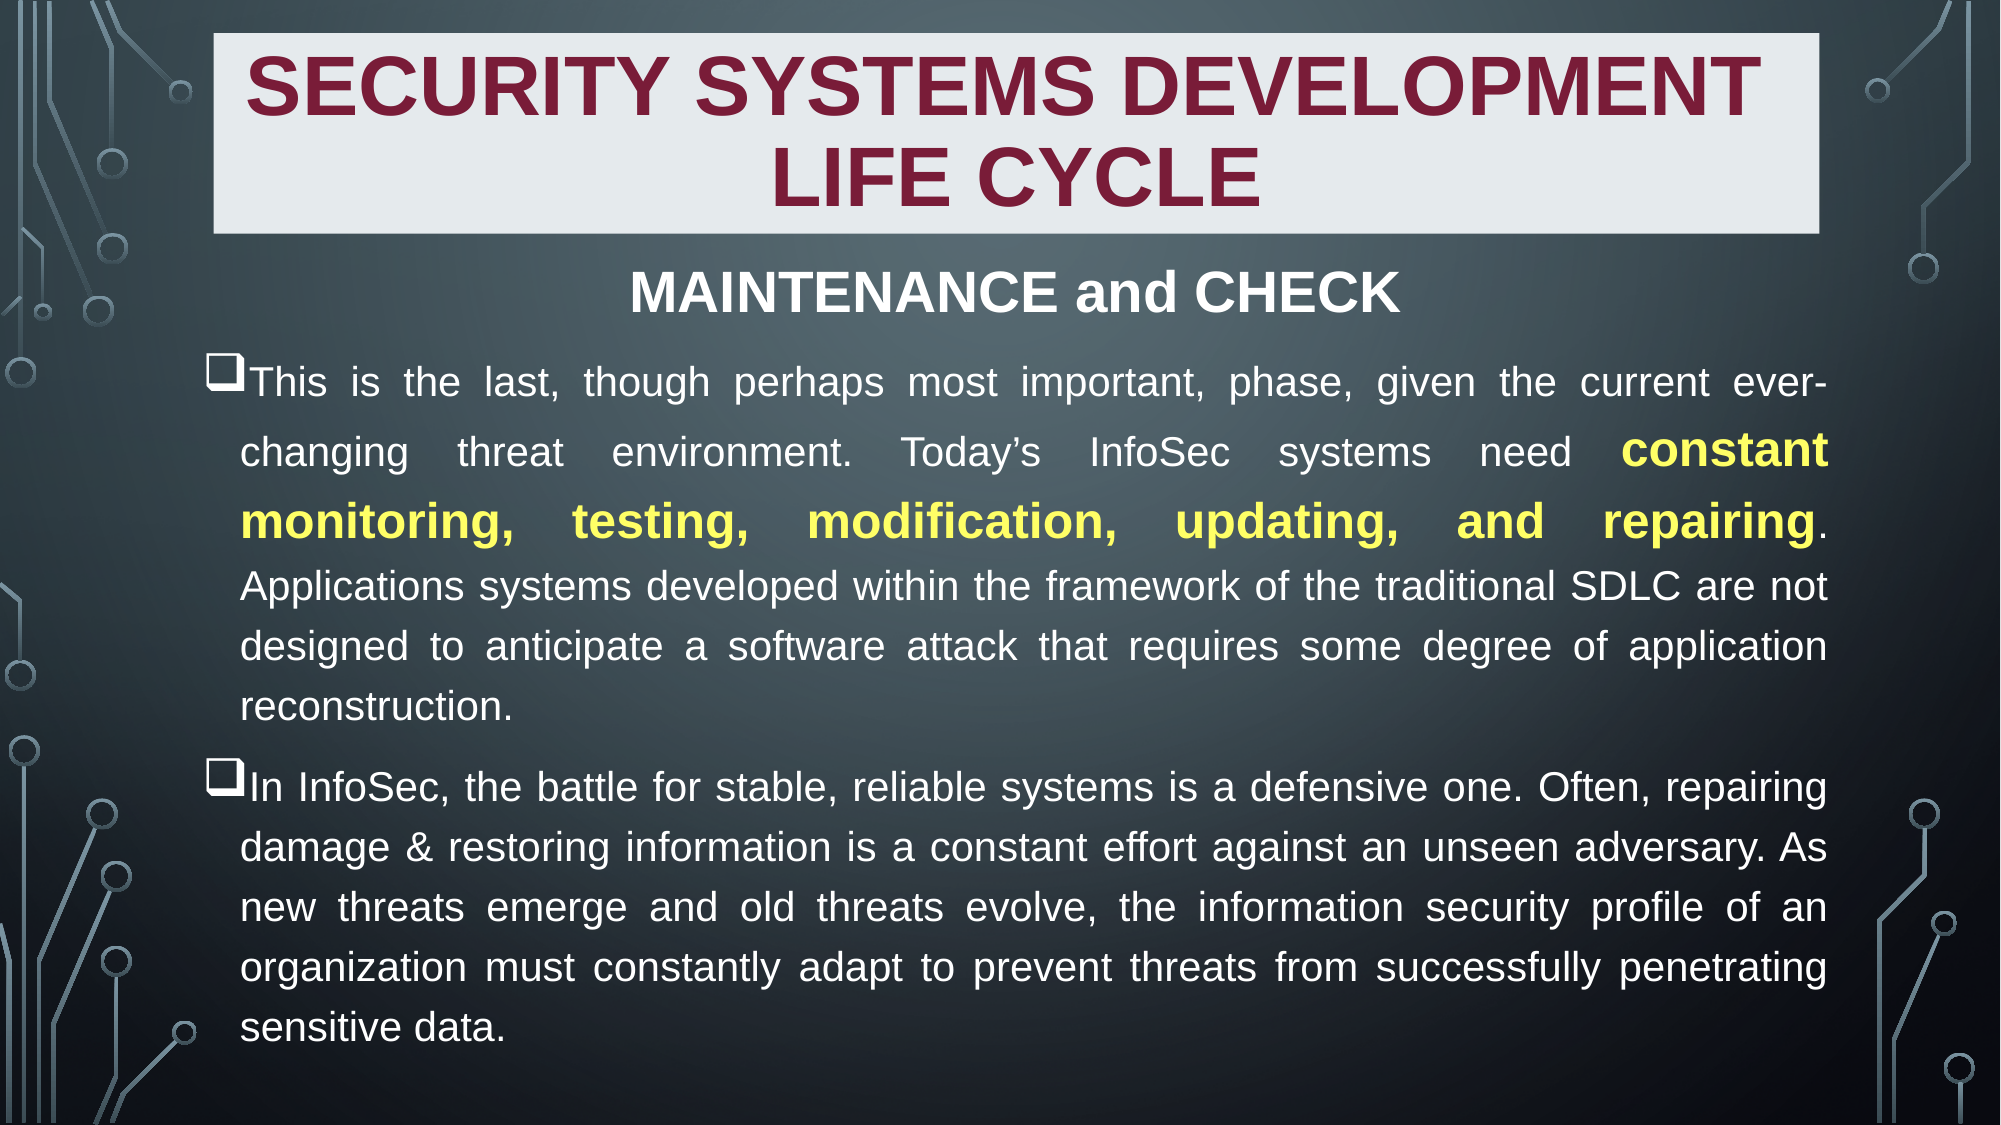

# security systems development life cycle
MAINTENANCE and CHECK
This is the last, though perhaps most important, phase, given the current ever-changing threat environment. Today’s InfoSec systems need constant monitoring, testing, modification, updating, and repairing. Applications systems developed within the framework of the traditional SDLC are not designed to anticipate a software attack that requires some degree of application reconstruction.
In InfoSec, the battle for stable, reliable systems is a defensive one. Often, repairing damage & restoring information is a constant effort against an unseen adversary. As new threats emerge and old threats evolve, the information security profile of an organization must constantly adapt to prevent threats from successfully penetrating sensitive data.